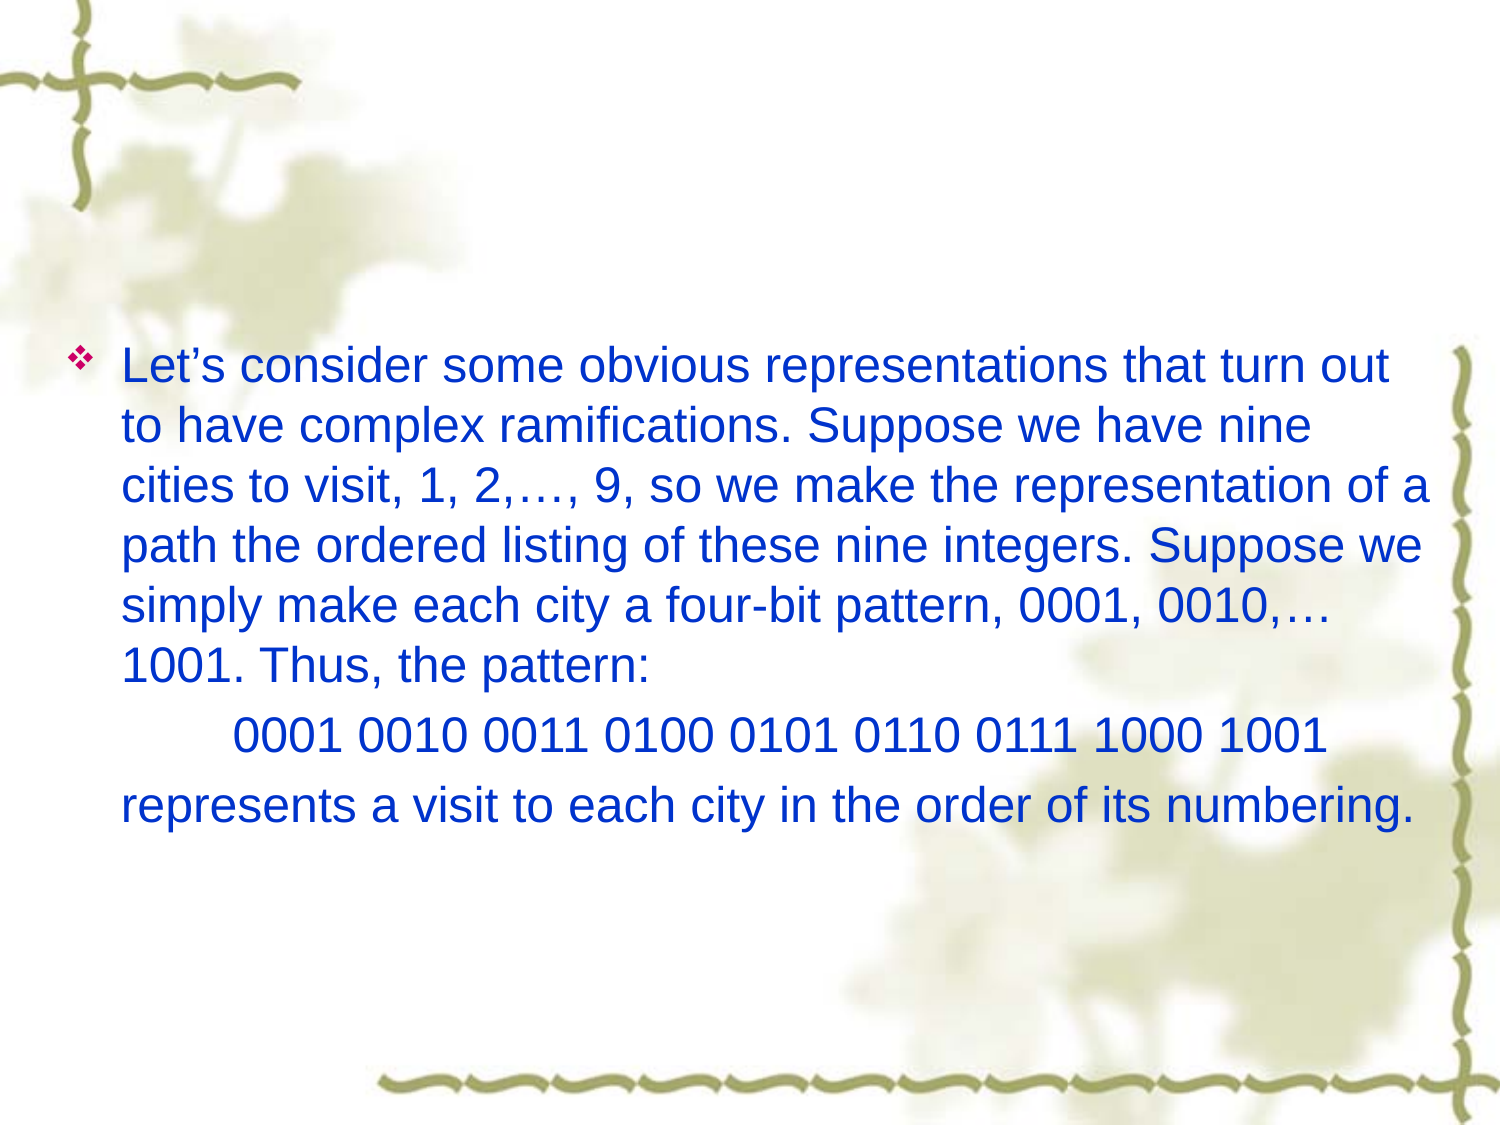

#
Let’s consider some obvious representations that turn out to have complex ramifications. Suppose we have nine cities to visit, 1, 2,…, 9, so we make the representation of a path the ordered listing of these nine integers. Suppose we simply make each city a four-bit pattern, 0001, 0010,… 1001. Thus, the pattern:
            0001 0010 0011 0100 0101 0110 0111 1000 1001
    represents a visit to each city in the order of its numbering.